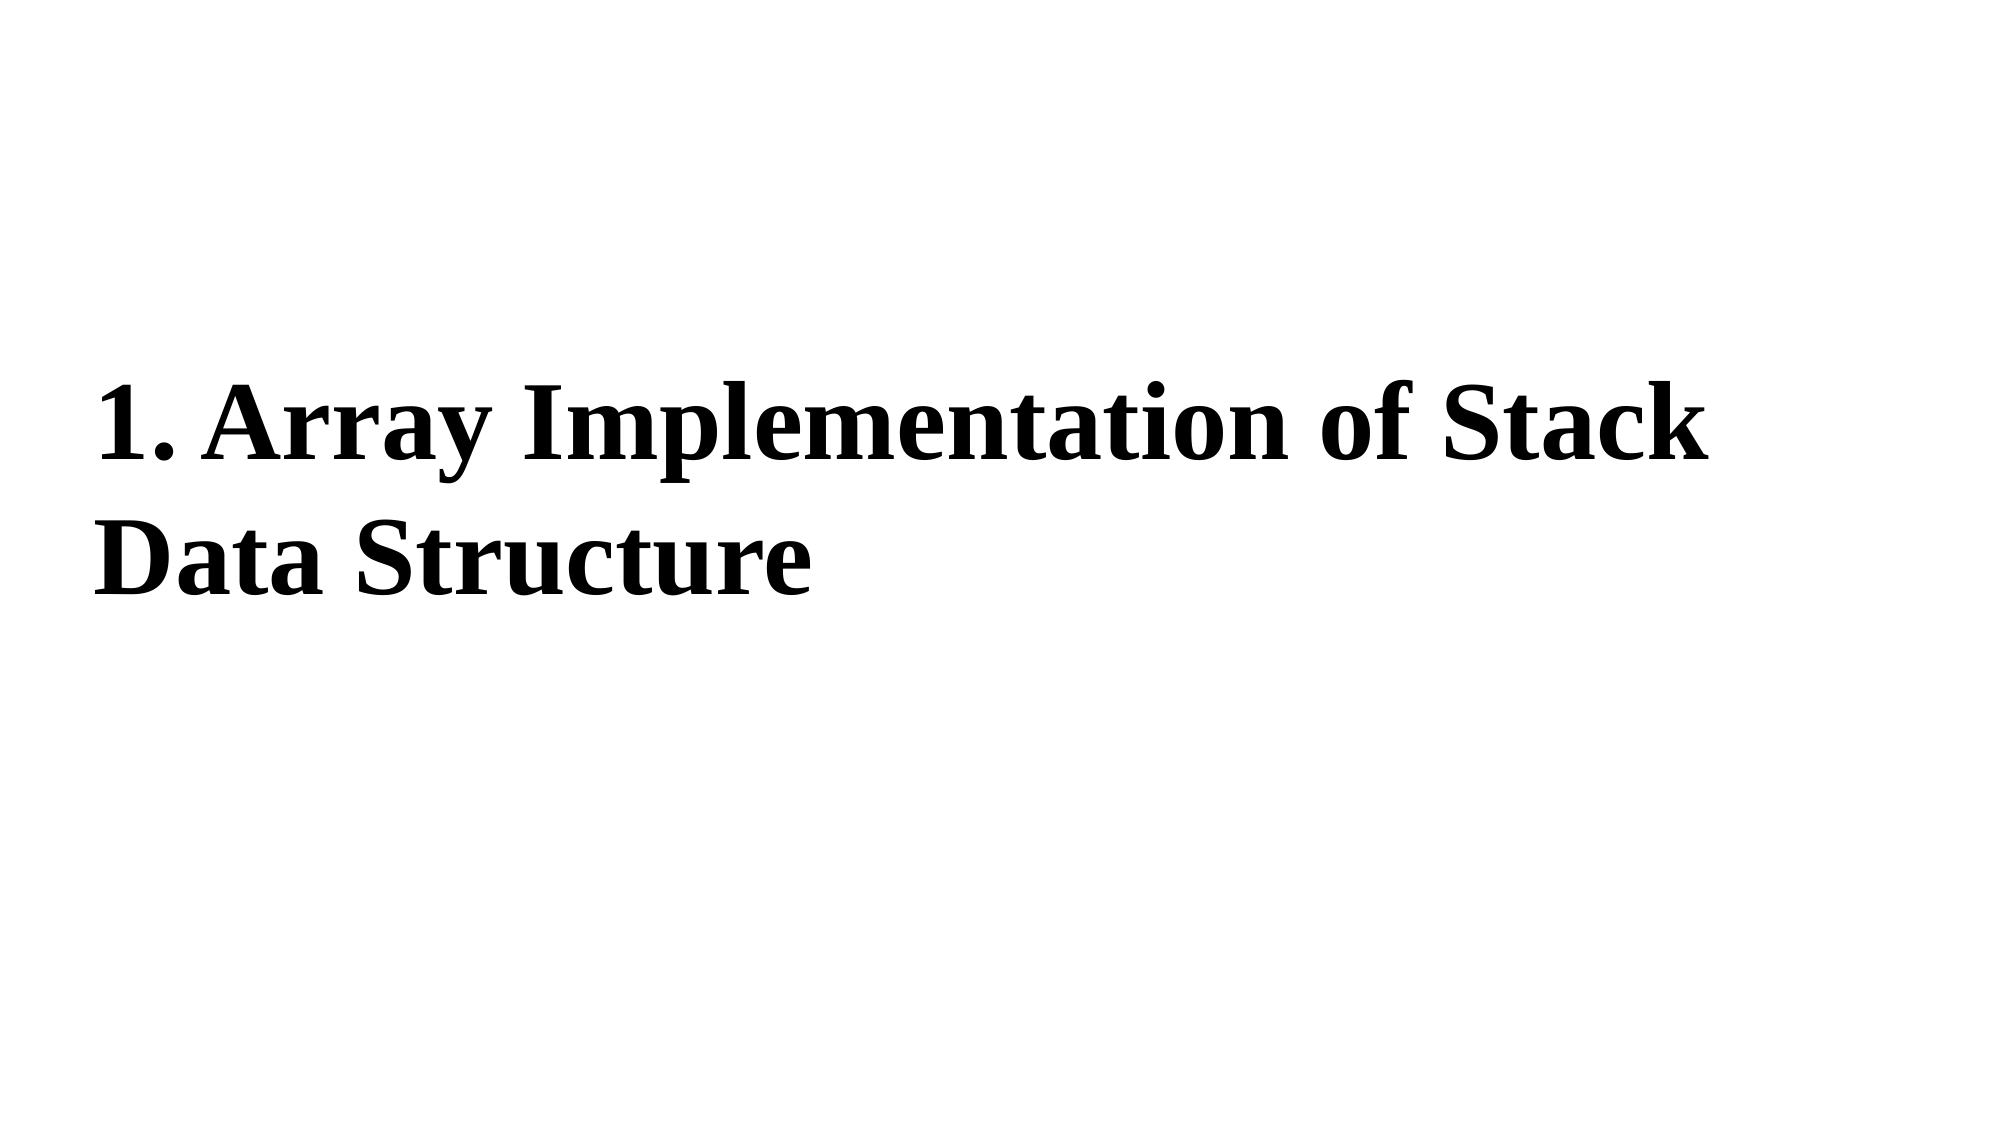

1. Array Implementation of Stack Data Structure